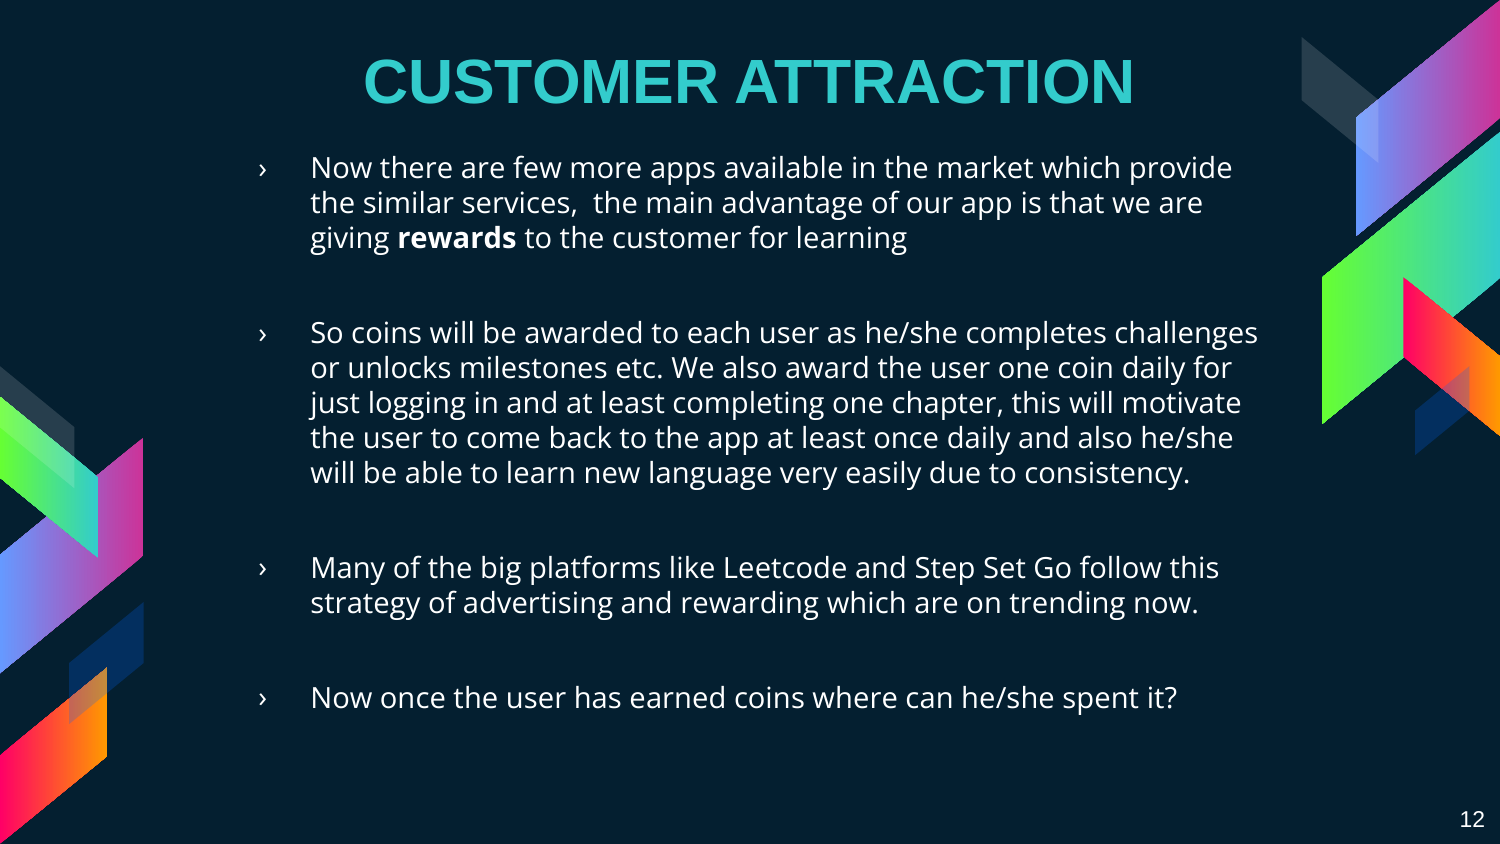

CUSTOMER ATTRACTION
Now there are few more apps available in the market which provide the similar services,  the main advantage of our app is that we are giving rewards to the customer for learning

So coins will be awarded to each user as he/she completes challenges or unlocks milestones etc. We also award the user one coin daily for just logging in and at least completing one chapter, this will motivate the user to come back to the app at least once daily and also he/she will be able to learn new language very easily due to consistency.

Many of the big platforms like Leetcode and Step Set Go follow this strategy of advertising and rewarding which are on trending now.

Now once the user has earned coins where can he/she spent it?
12